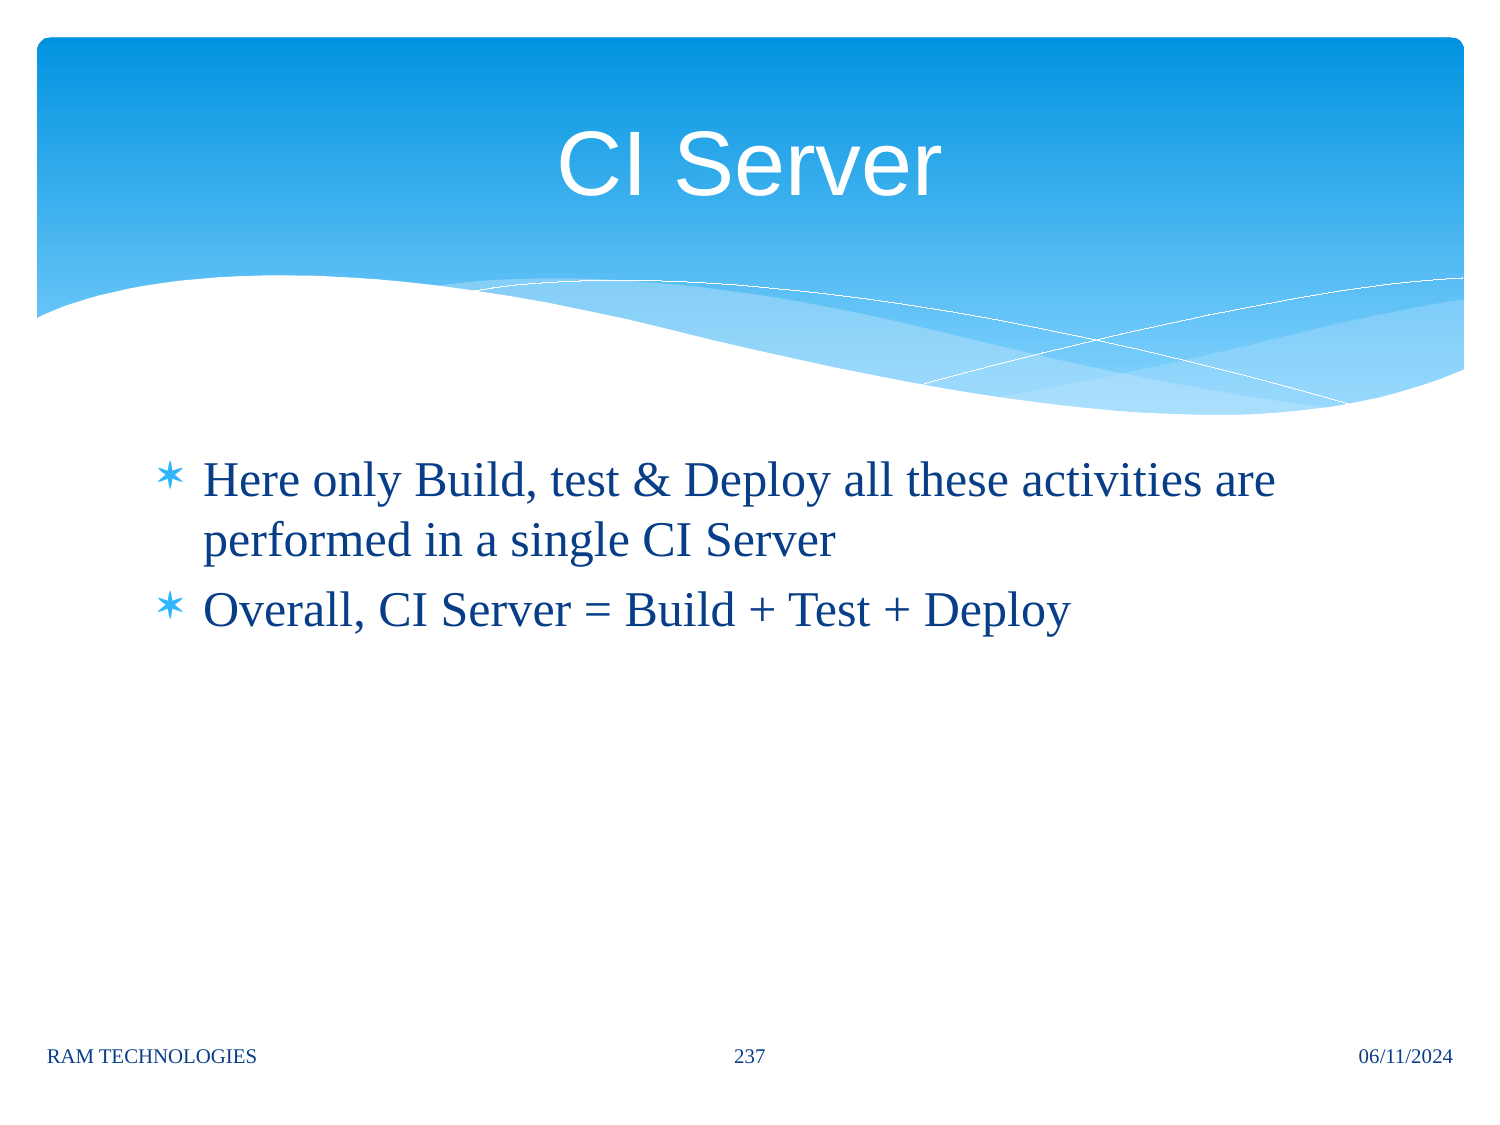

# CI Server
Here only Build, test & Deploy all these activities are performed in a single CI Server
Overall, CI Server = Build + Test + Deploy
237
RAM TECHNOLOGIES
06/11/2024